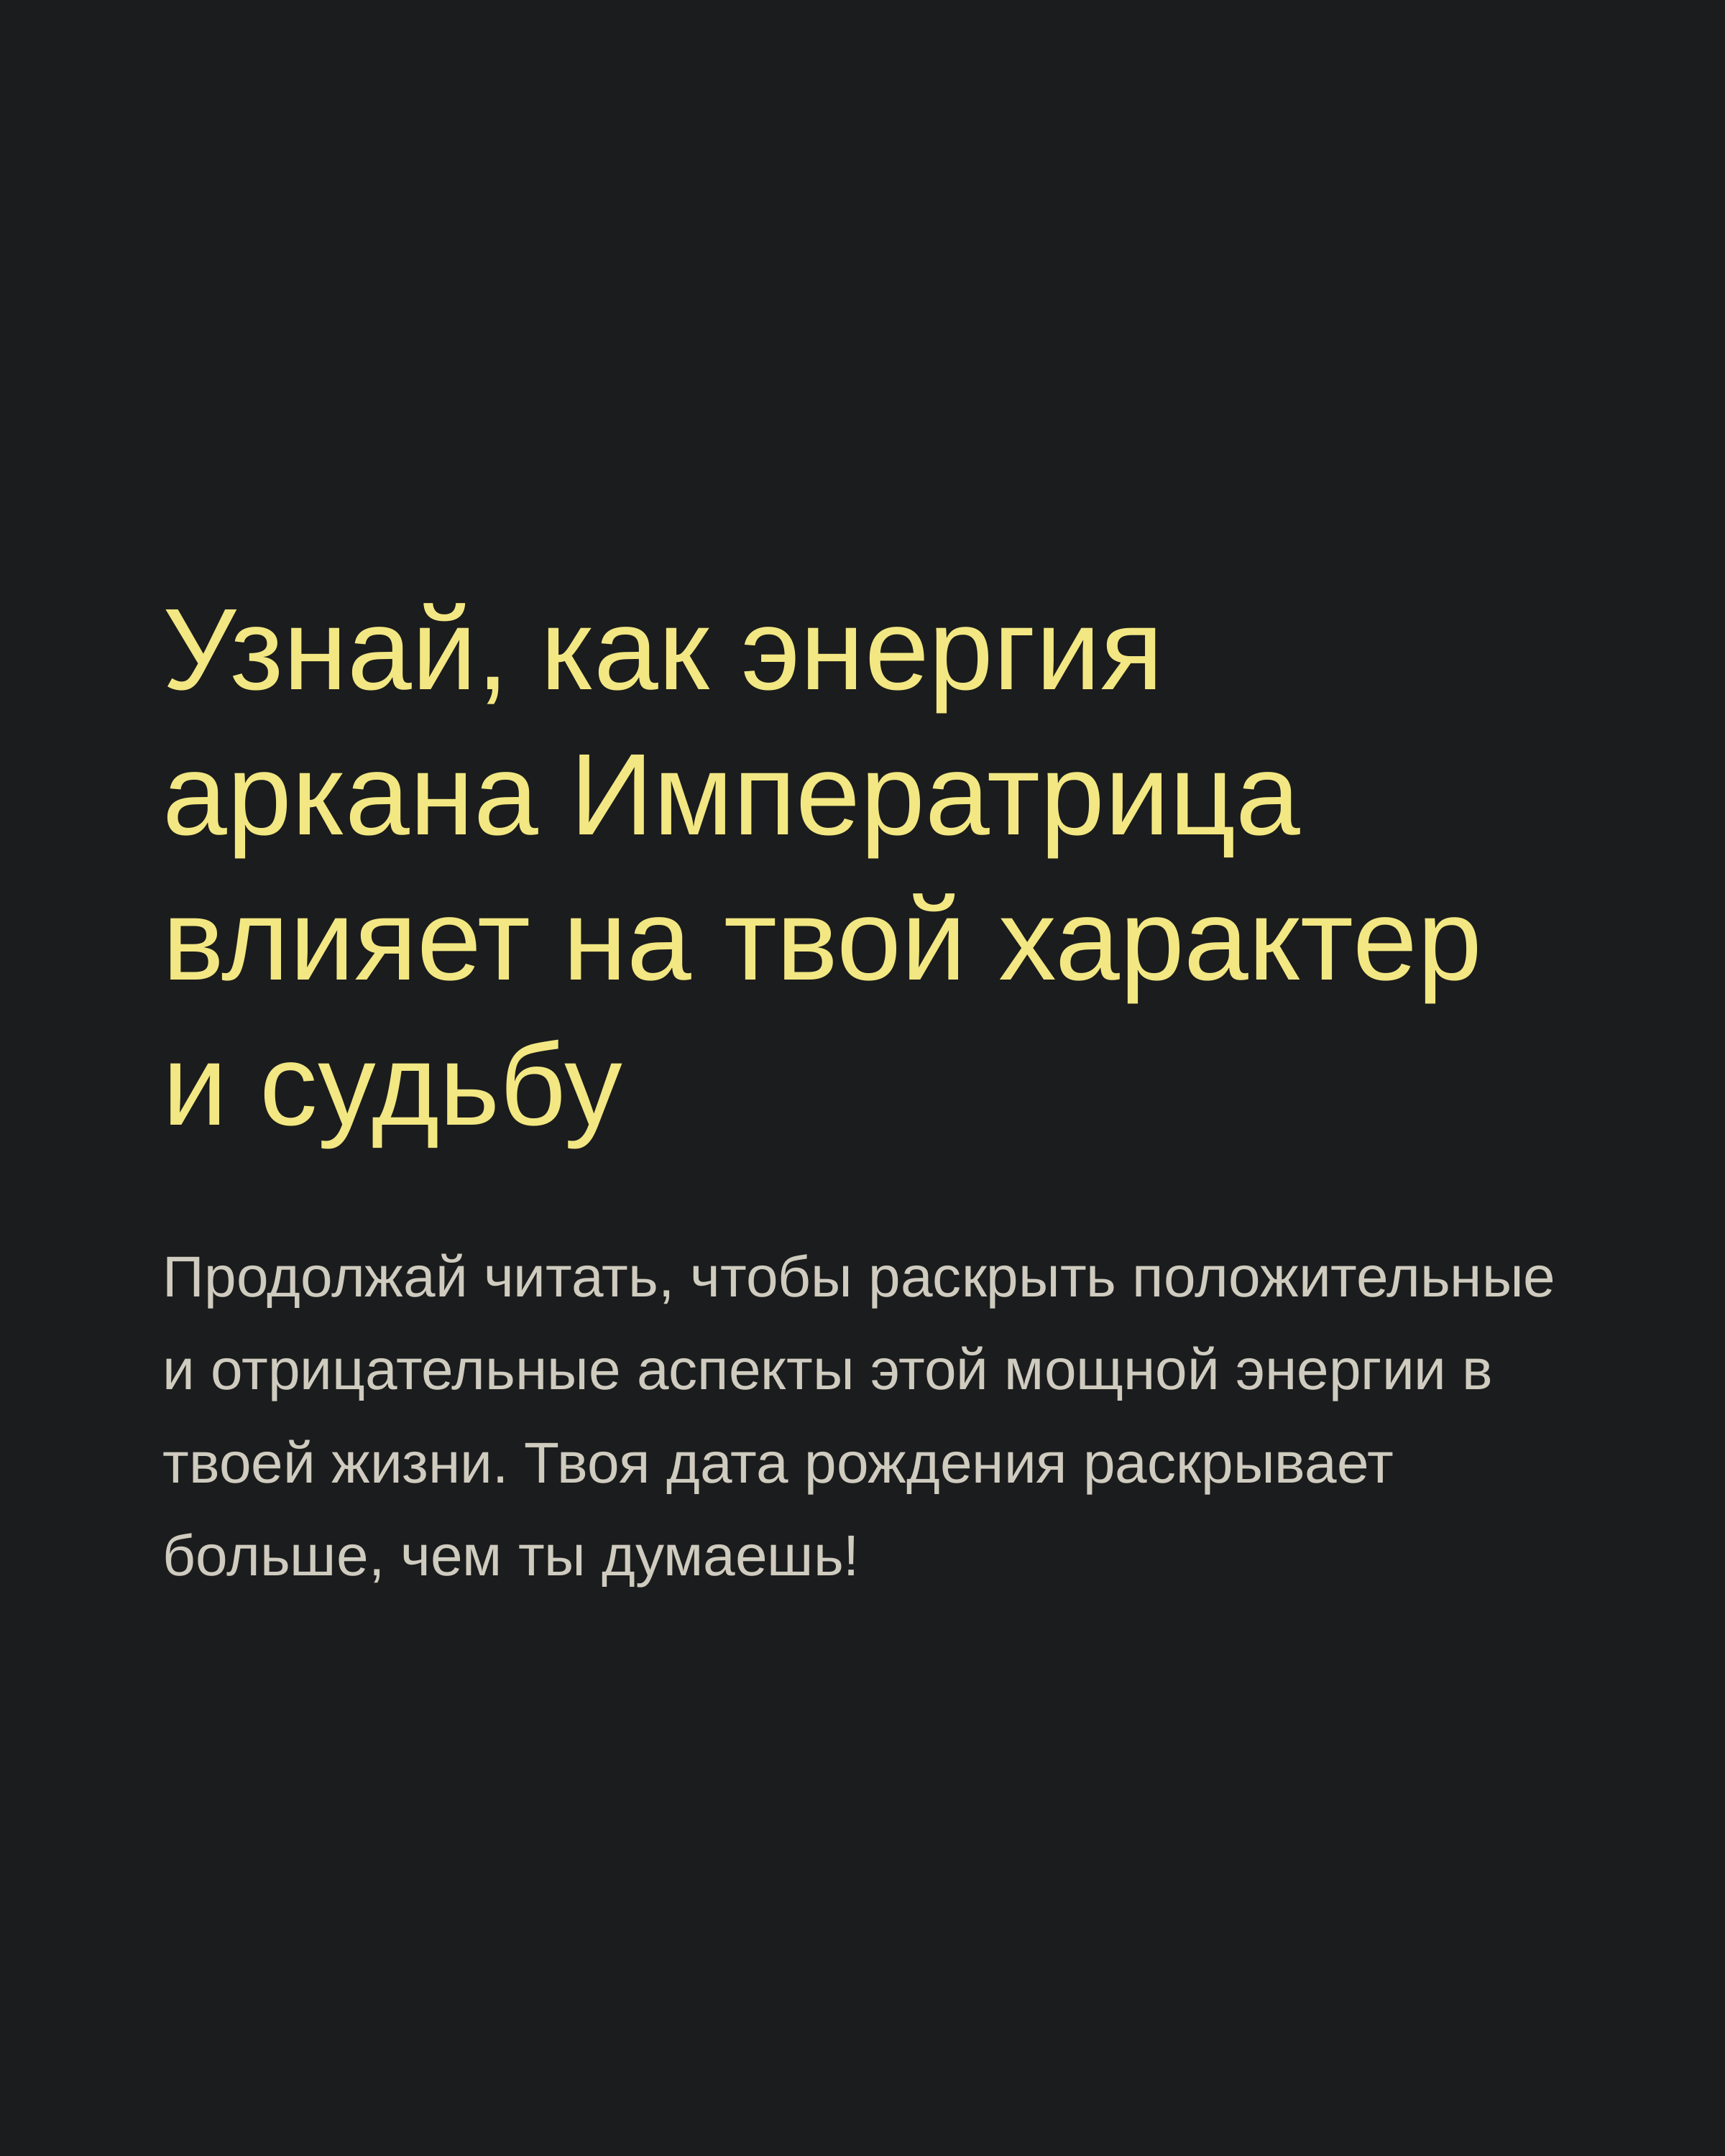

Узнай, как энергия аркана Императрица влияет на твой характер и судьбу
Продолжай читать, чтобы раскрыть положительные и отрицательные аспекты этой мощной энергии в твоей жизни. Твоя дата рождения раскрывает больше, чем ты думаешь!